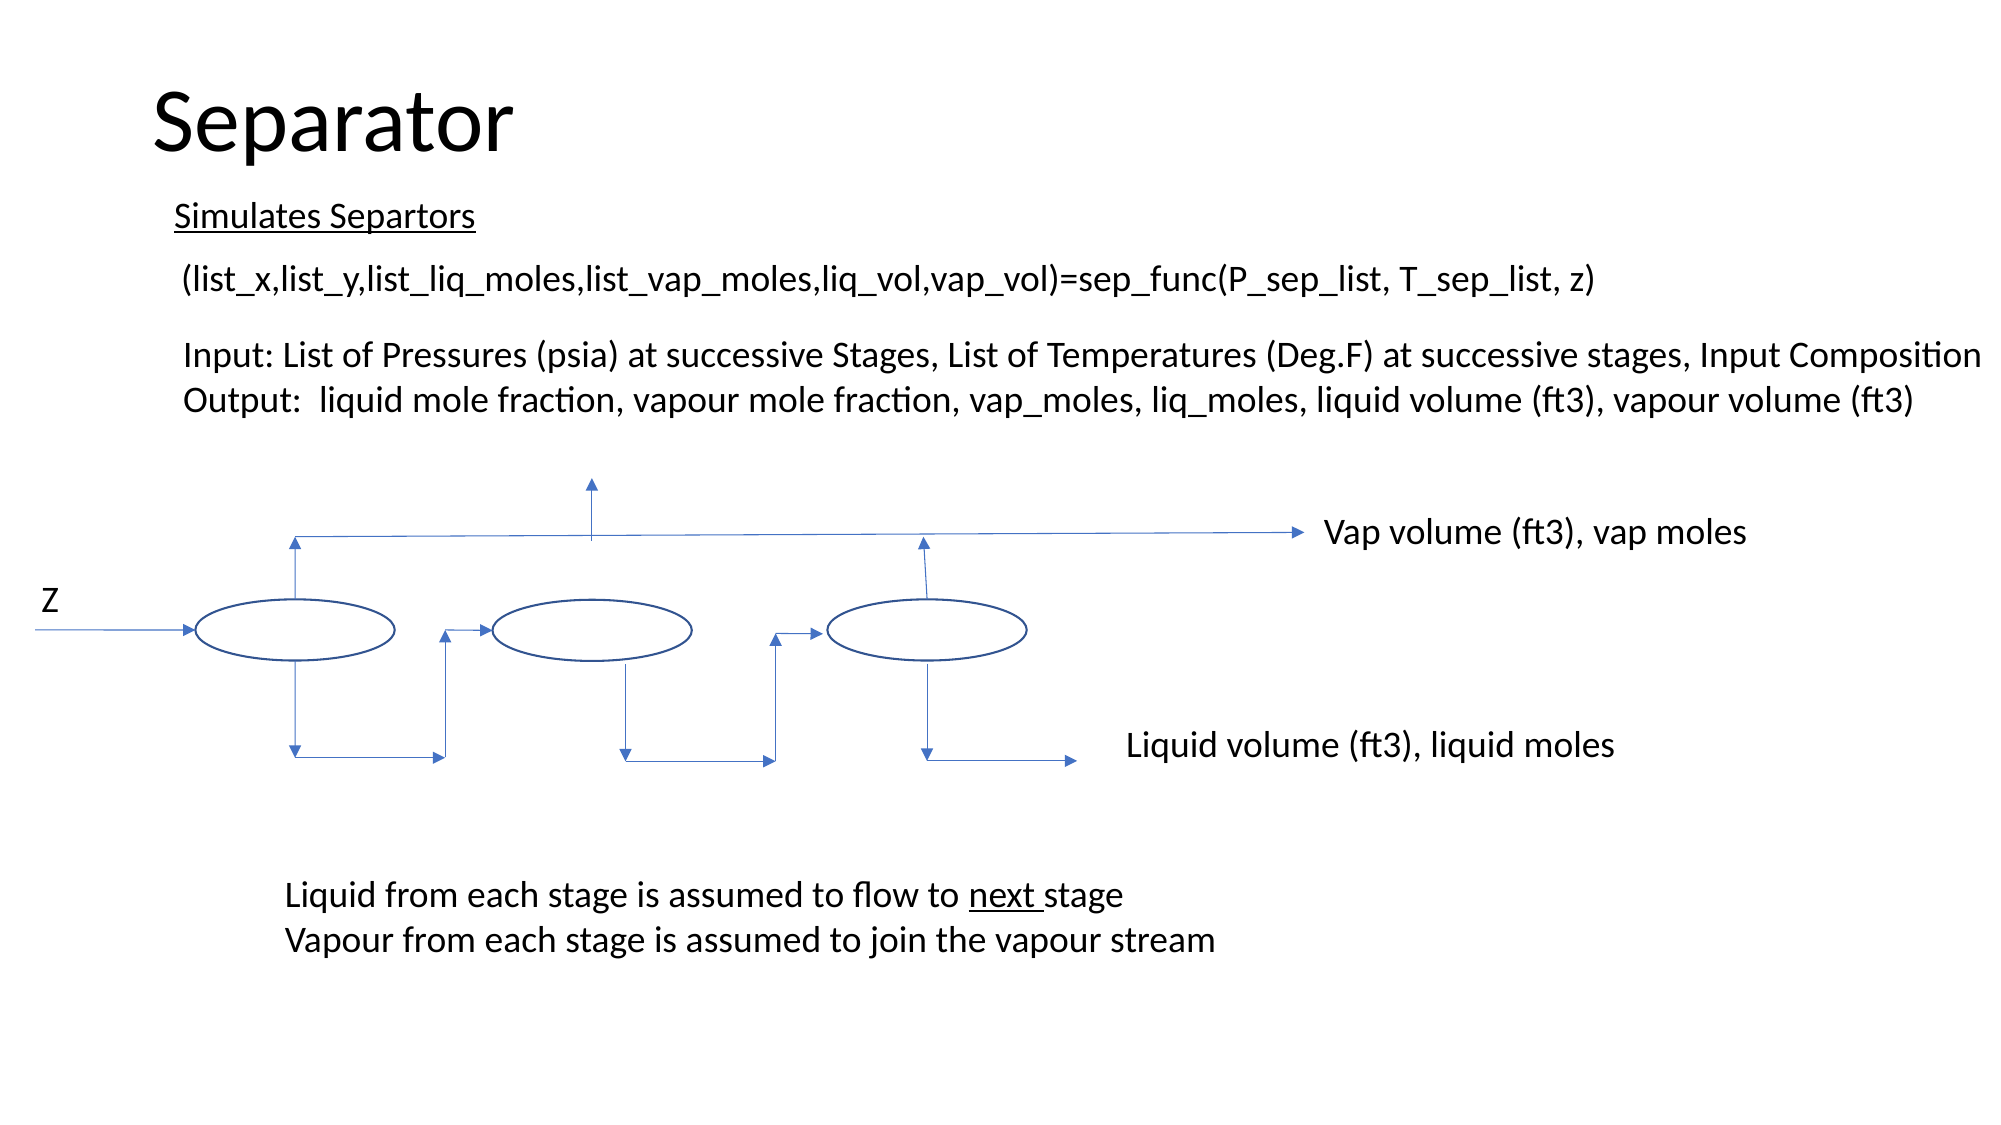

# Separator
Simulates Separtors
(list_x,list_y,list_liq_moles,list_vap_moles,liq_vol,vap_vol)=sep_func(P_sep_list, T_sep_list, z)
Input: List of Pressures (psia) at successive Stages, List of Temperatures (Deg.F) at successive stages, Input Composition
Output:  liquid mole fraction, vapour mole fraction, vap_moles, liq_moles, liquid volume (ft3), vapour volume (ft3)
Vap volume (ft3), vap moles
Z

Liquid volume (ft3), liquid moles
Liquid from each stage is assumed to flow to next stage
Vapour from each stage is assumed to join the vapour stream